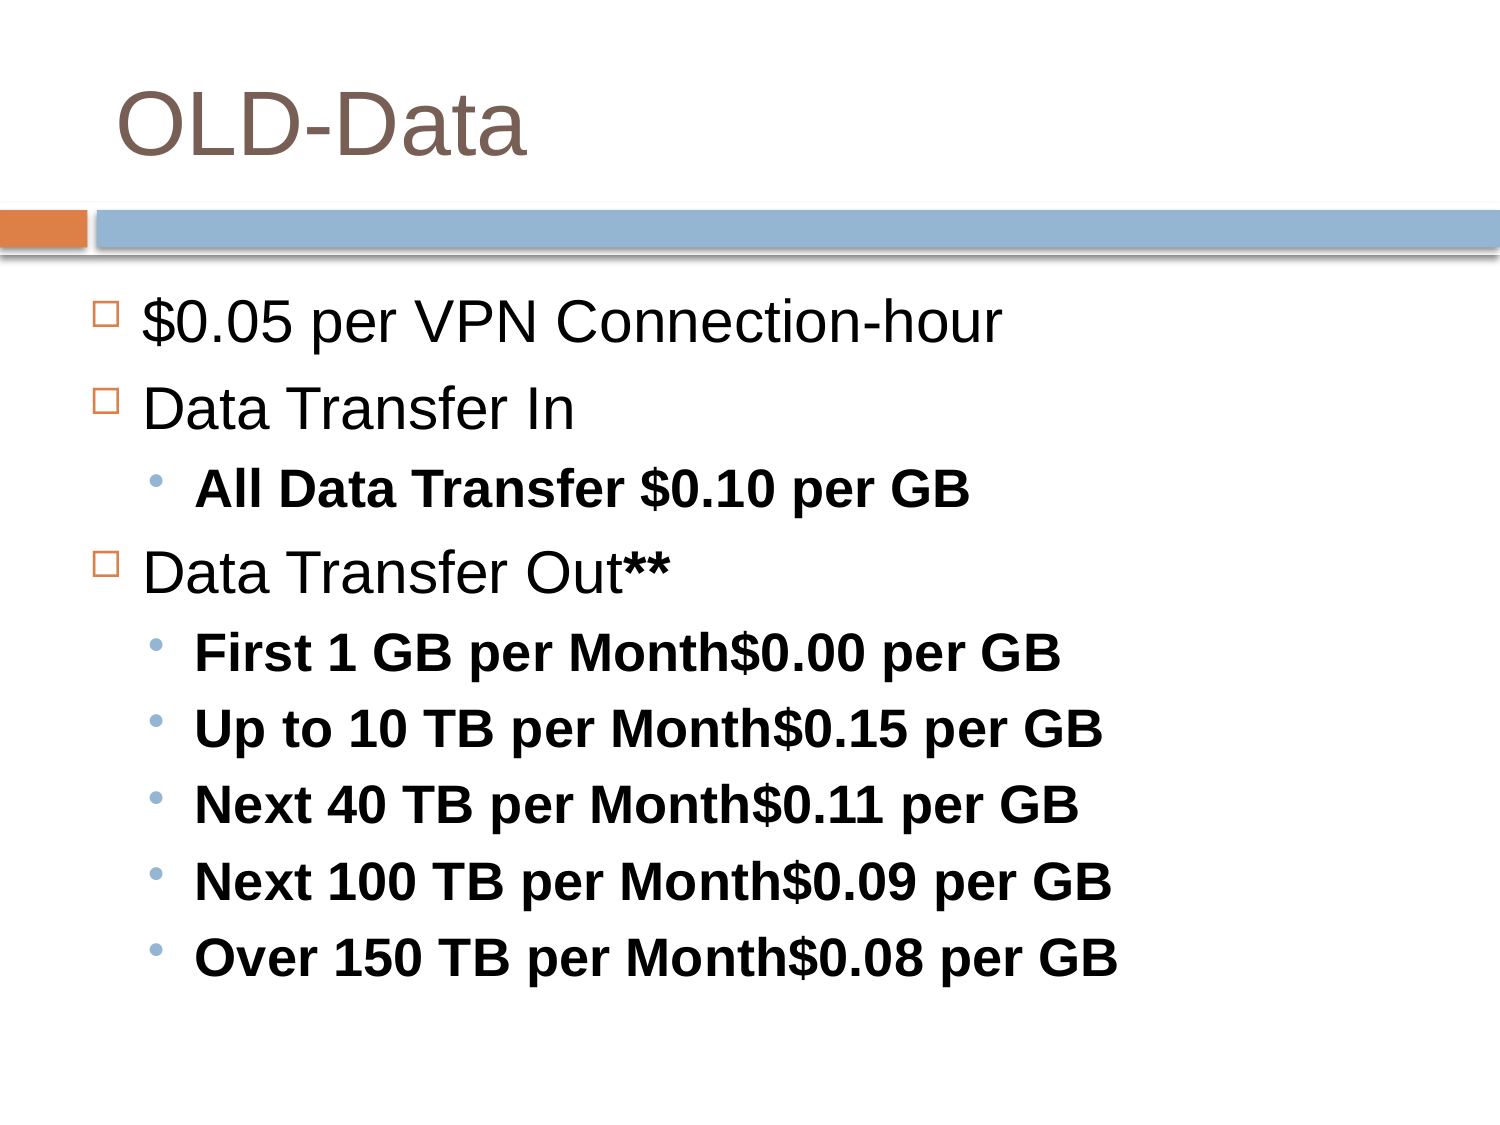

# OLD-Data
$0.05 per VPN Connection-hour
Data Transfer In
All Data Transfer $0.10 per GB
Data Transfer Out**
First 1 GB per Month$0.00 per GB
Up to 10 TB per Month$0.15 per GB
Next 40 TB per Month$0.11 per GB
Next 100 TB per Month$0.09 per GB
Over 150 TB per Month$0.08 per GB